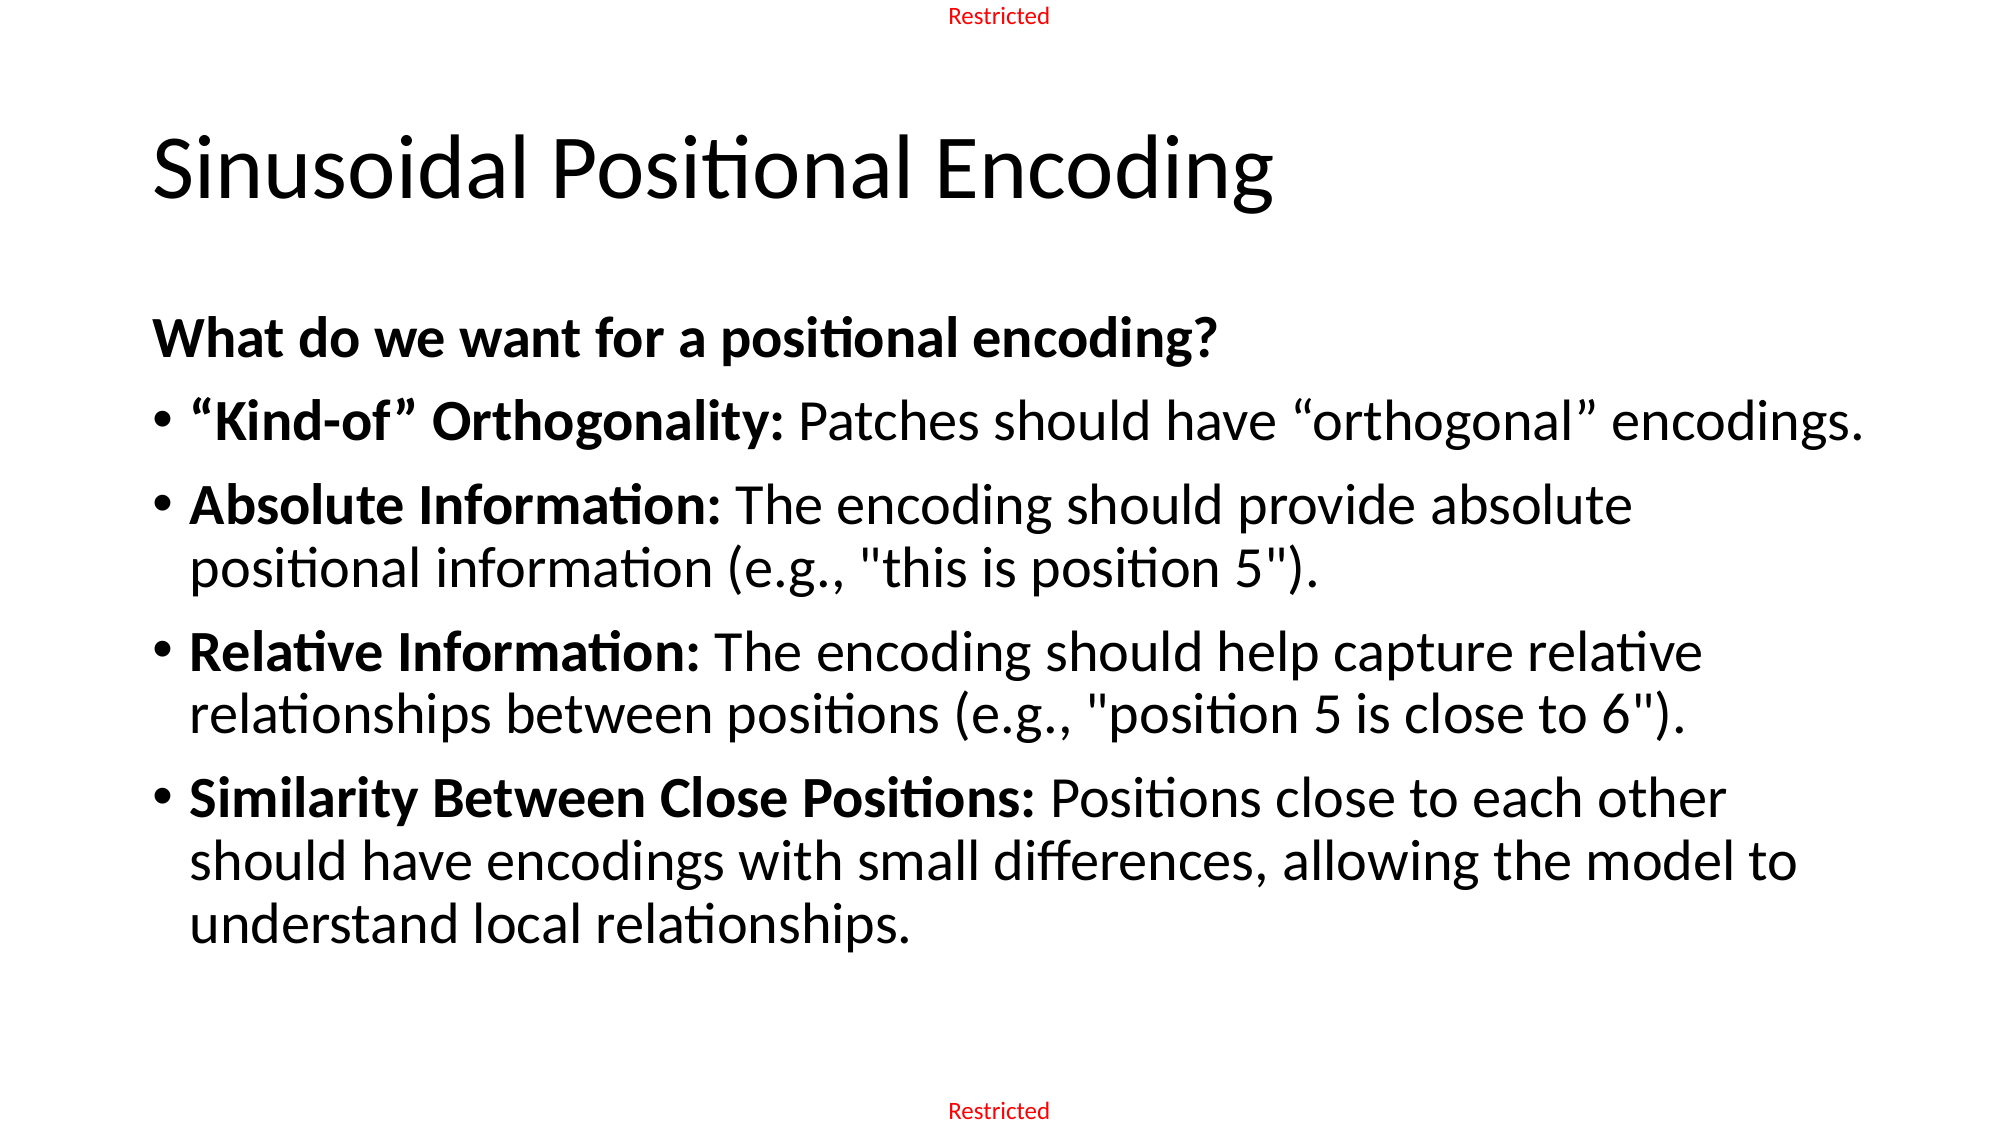

# Sinusoidal Positional Encoding
What do we want for a positional encoding?
“Kind-of” Orthogonality: Patches should have “orthogonal” encodings.
Absolute Information: The encoding should provide absolute positional information (e.g., "this is position 5").
Relative Information: The encoding should help capture relative relationships between positions (e.g., "position 5 is close to 6").
Similarity Between Close Positions: Positions close to each other should have encodings with small differences, allowing the model to understand local relationships.